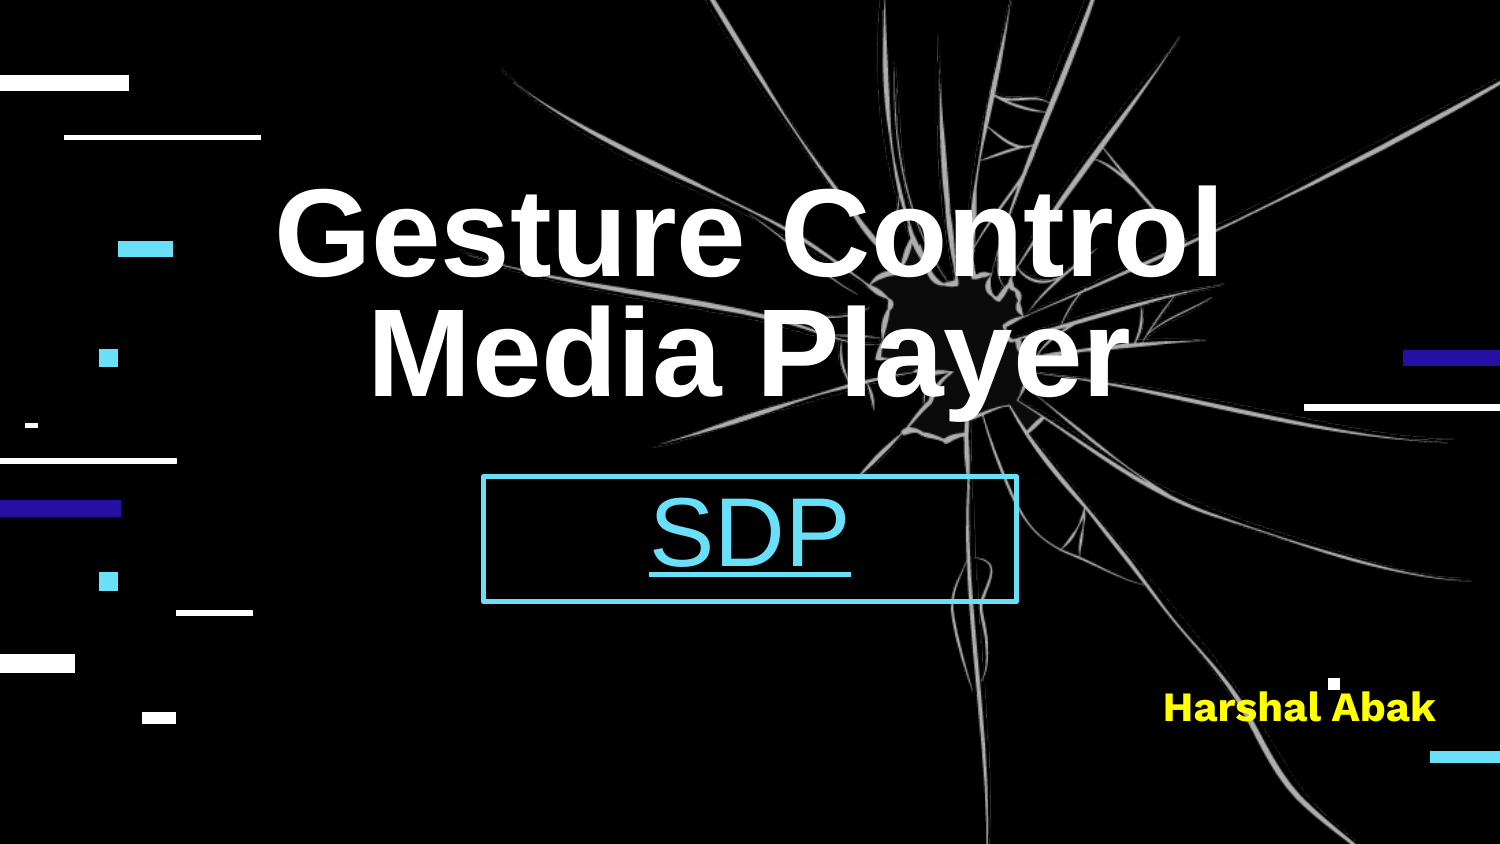

# Gesture Control Media Player
SDP
Harshal Abak